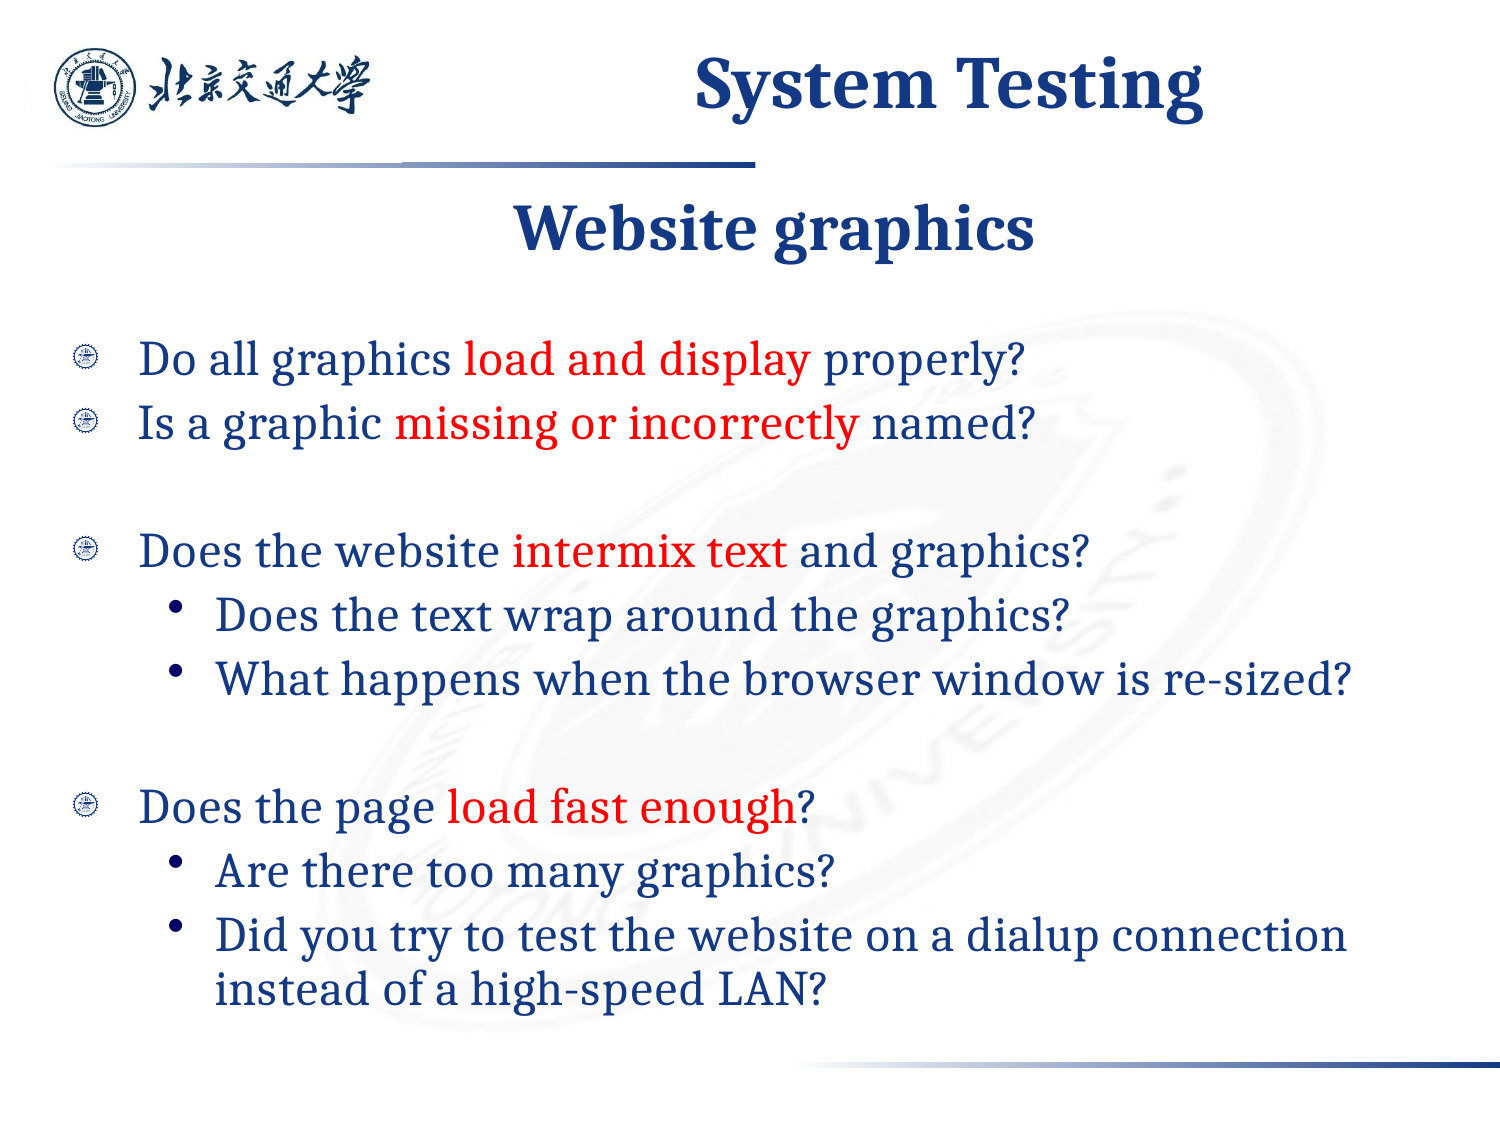

# System Testing
Website graphics
Do all graphics load and display properly?
Is a graphic missing or incorrectly named?

Does the website intermix text and graphics?
Does the text wrap around the graphics?
What happens when the browser window is re-sized?

Does the page load fast enough?
Are there too many graphics?
Did you try to test the website on a dialup connection instead of a high-speed LAN?